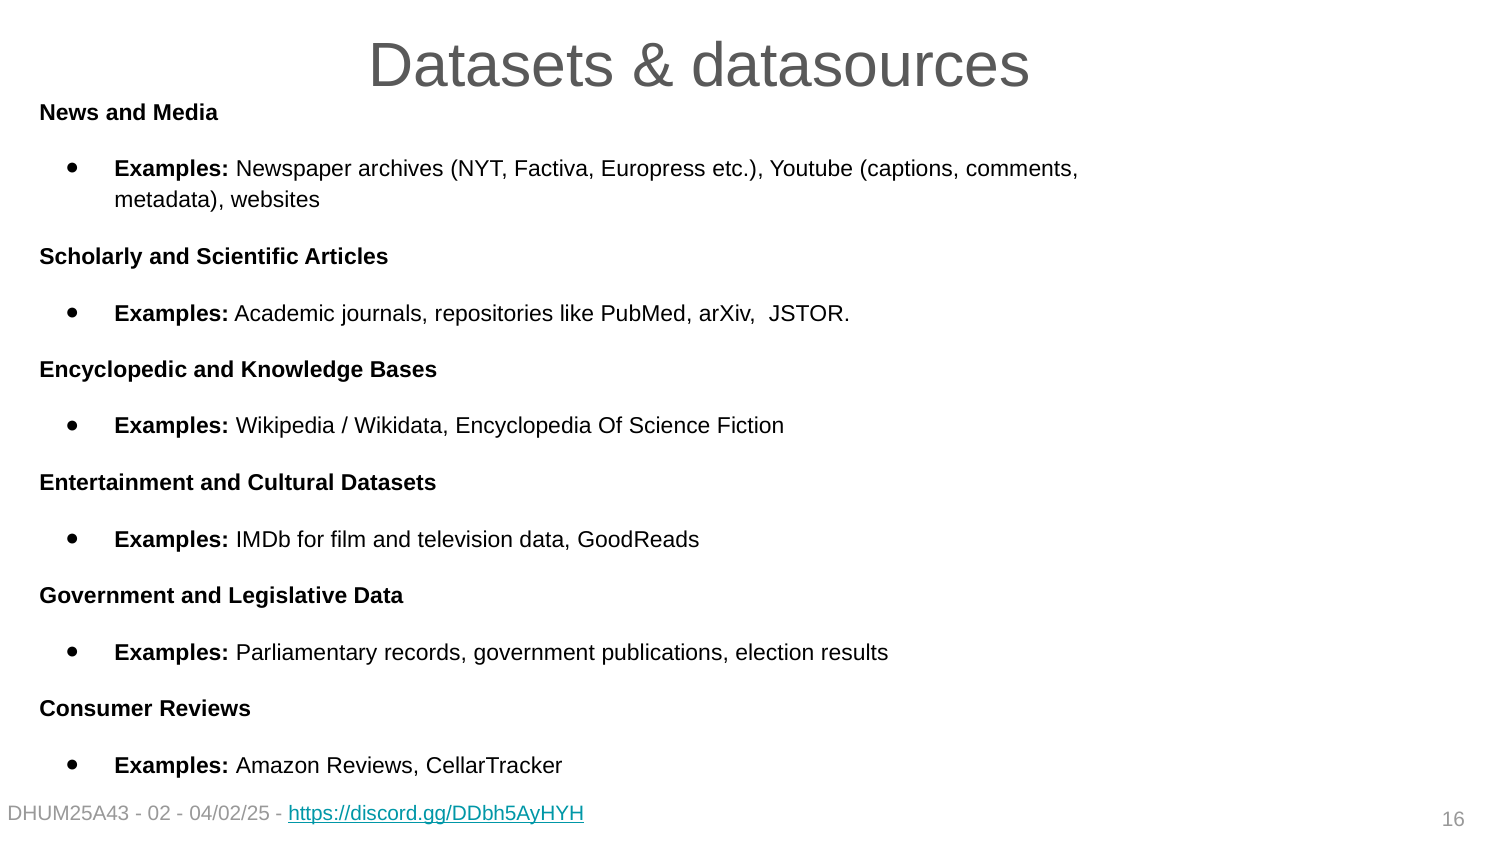

# Datasets & datasources
News and Media
Examples: Newspaper archives (NYT, Factiva, Europress etc.), Youtube (captions, comments, metadata), websites
Scholarly and Scientific Articles
Examples: Academic journals, repositories like PubMed, arXiv,  JSTOR.
Encyclopedic and Knowledge Bases
Examples: Wikipedia / Wikidata, Encyclopedia Of Science Fiction
Entertainment and Cultural Datasets
Examples: IMDb for film and television data, GoodReads
Government and Legislative Data
Examples: Parliamentary records, government publications, election results
Consumer Reviews
Examples: Amazon Reviews, CellarTracker